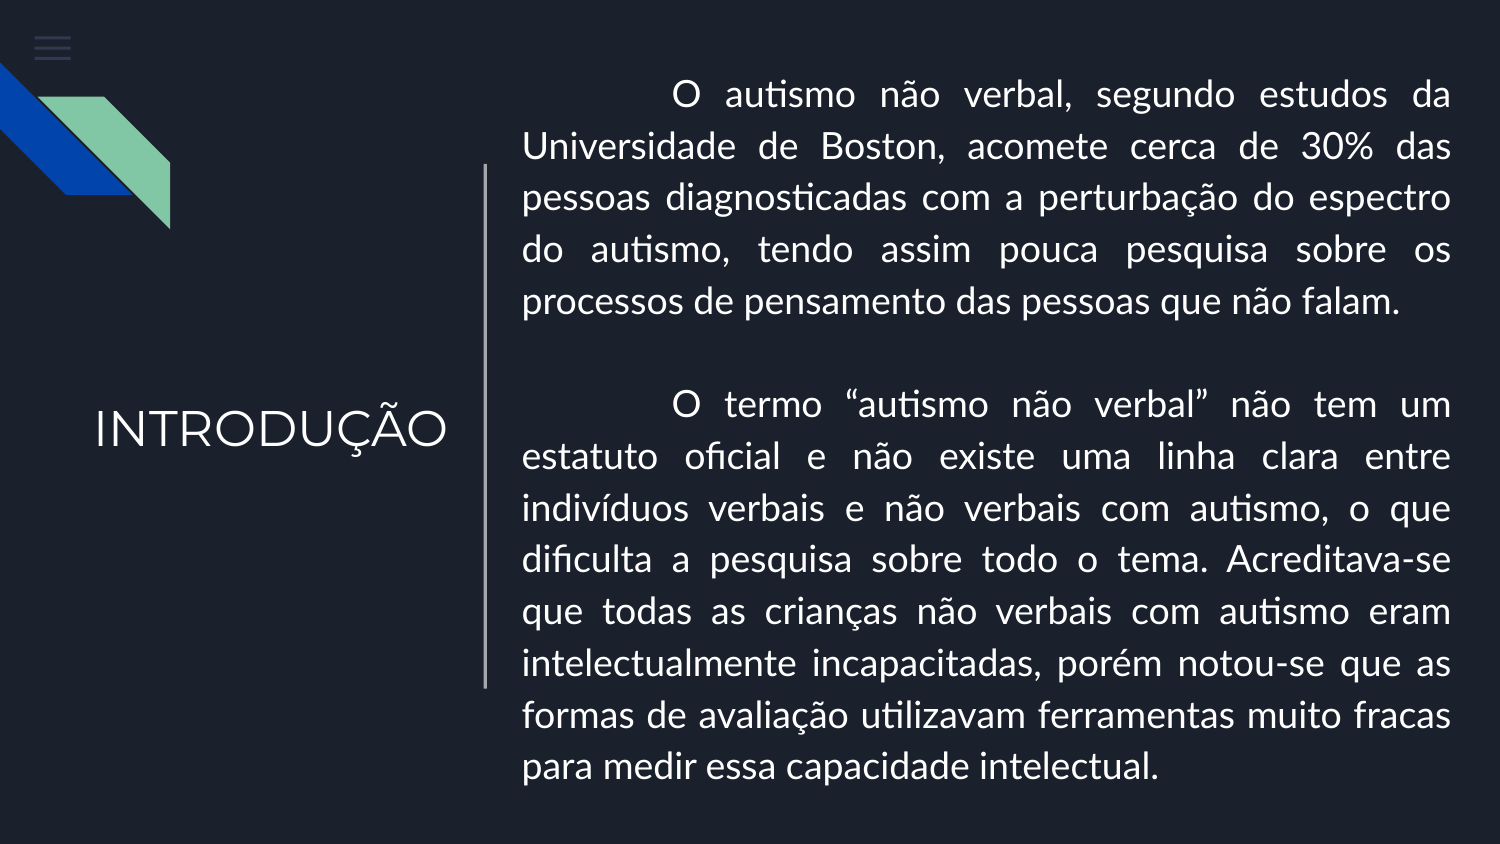

O autismo não verbal, segundo estudos da Universidade de Boston, acomete cerca de 30% das pessoas diagnosticadas com a perturbação do espectro do autismo, tendo assim pouca pesquisa sobre os processos de pensamento das pessoas que não falam.

	O termo “autismo não verbal” não tem um estatuto oficial e não existe uma linha clara entre indivíduos verbais e não verbais com autismo, o que dificulta a pesquisa sobre todo o tema. Acreditava-se que todas as crianças não verbais com autismo eram intelectualmente incapacitadas, porém notou-se que as formas de avaliação utilizavam ferramentas muito fracas para medir essa capacidade intelectual.
# INTRODUÇÃO